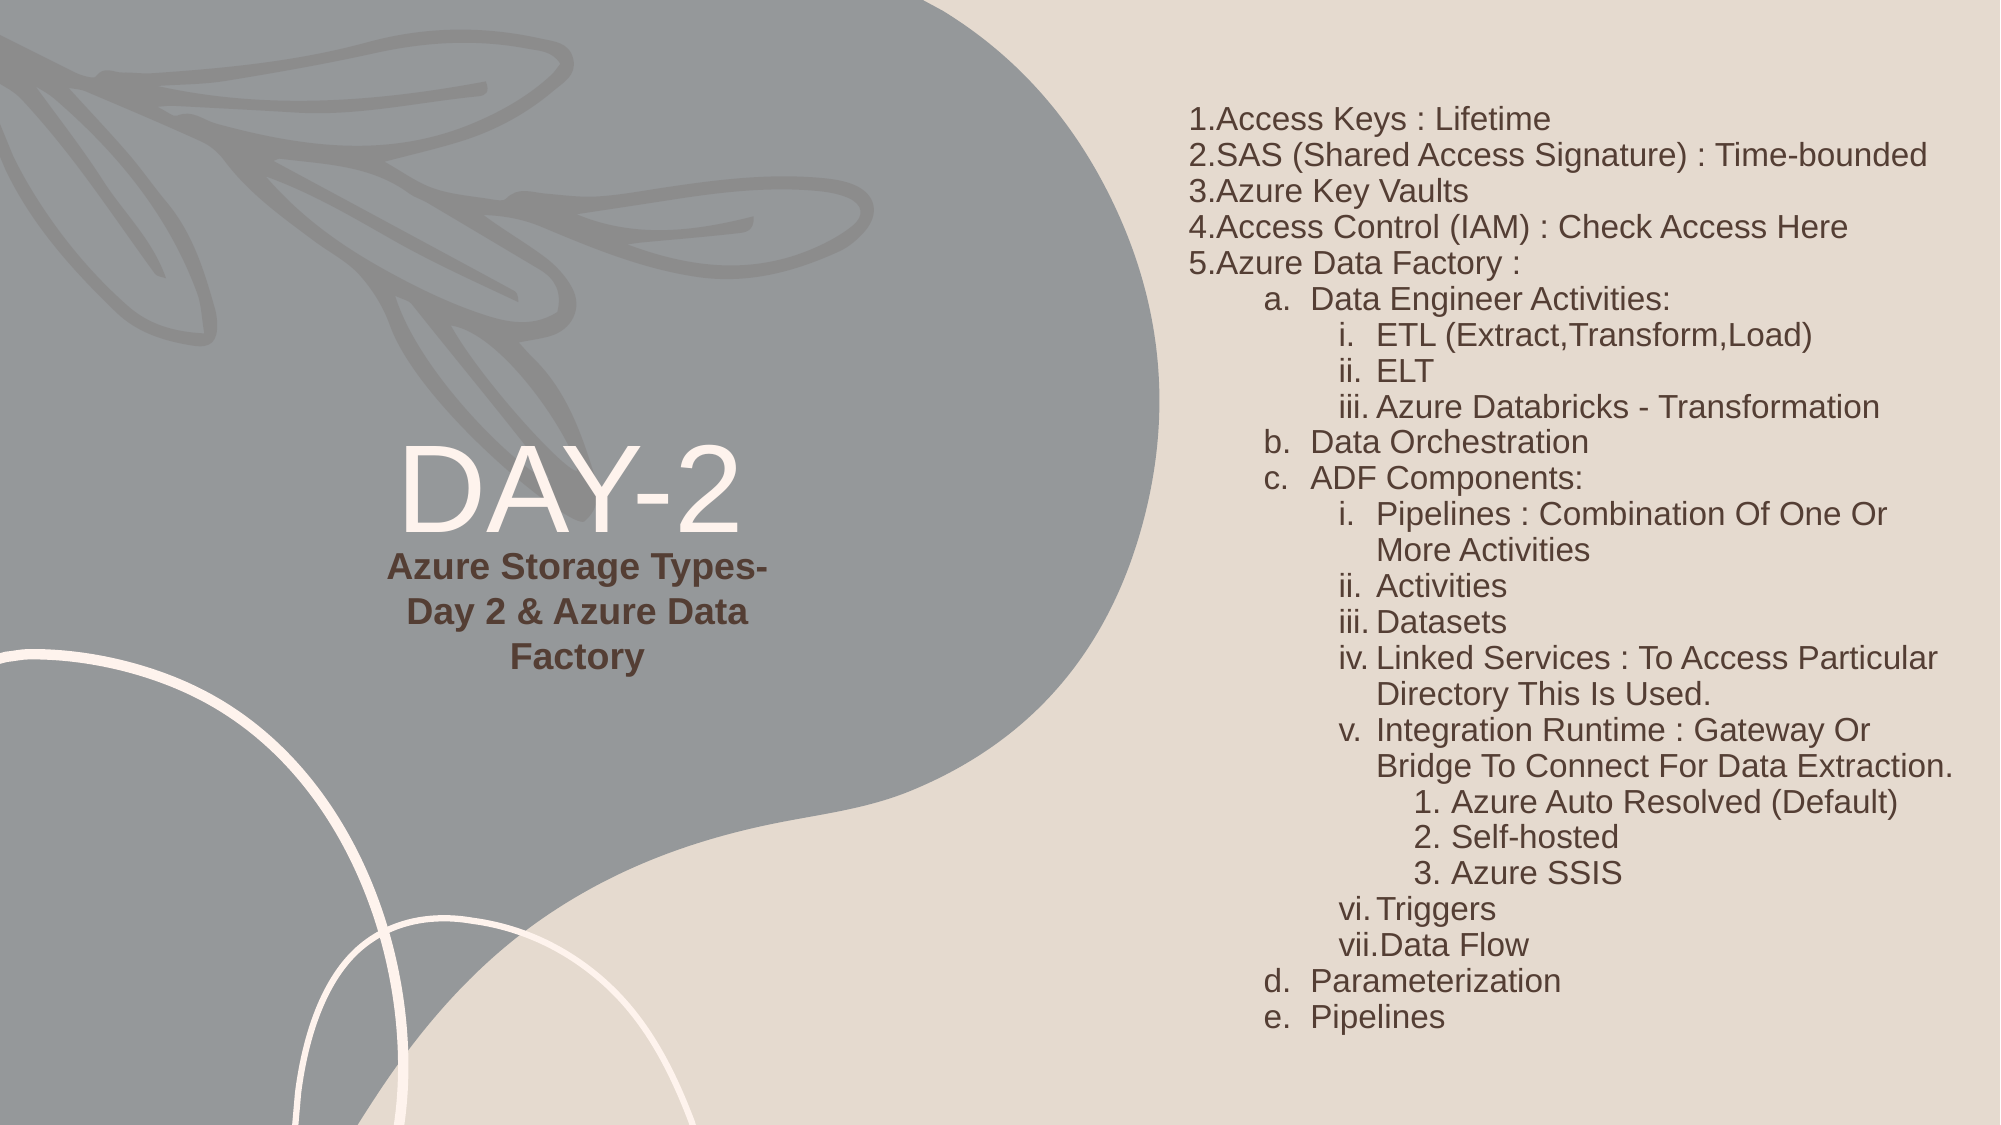

Access Keys : Lifetime
SAS (Shared Access Signature) : Time-bounded
Azure Key Vaults
Access Control (IAM) : Check Access Here
Azure Data Factory :
Data Engineer Activities:
ETL (Extract,Transform,Load)
ELT
Azure Databricks - Transformation
Data Orchestration
ADF Components:
Pipelines : Combination Of One Or More Activities
Activities
Datasets
Linked Services : To Access Particular Directory This Is Used.
Integration Runtime : Gateway Or Bridge To Connect For Data Extraction.
Azure Auto Resolved (Default)
Self-hosted
Azure SSIS
Triggers
Data Flow
Parameterization
Pipelines

# DAY-2
Azure Storage Types- Day 2 & Azure Data Factory